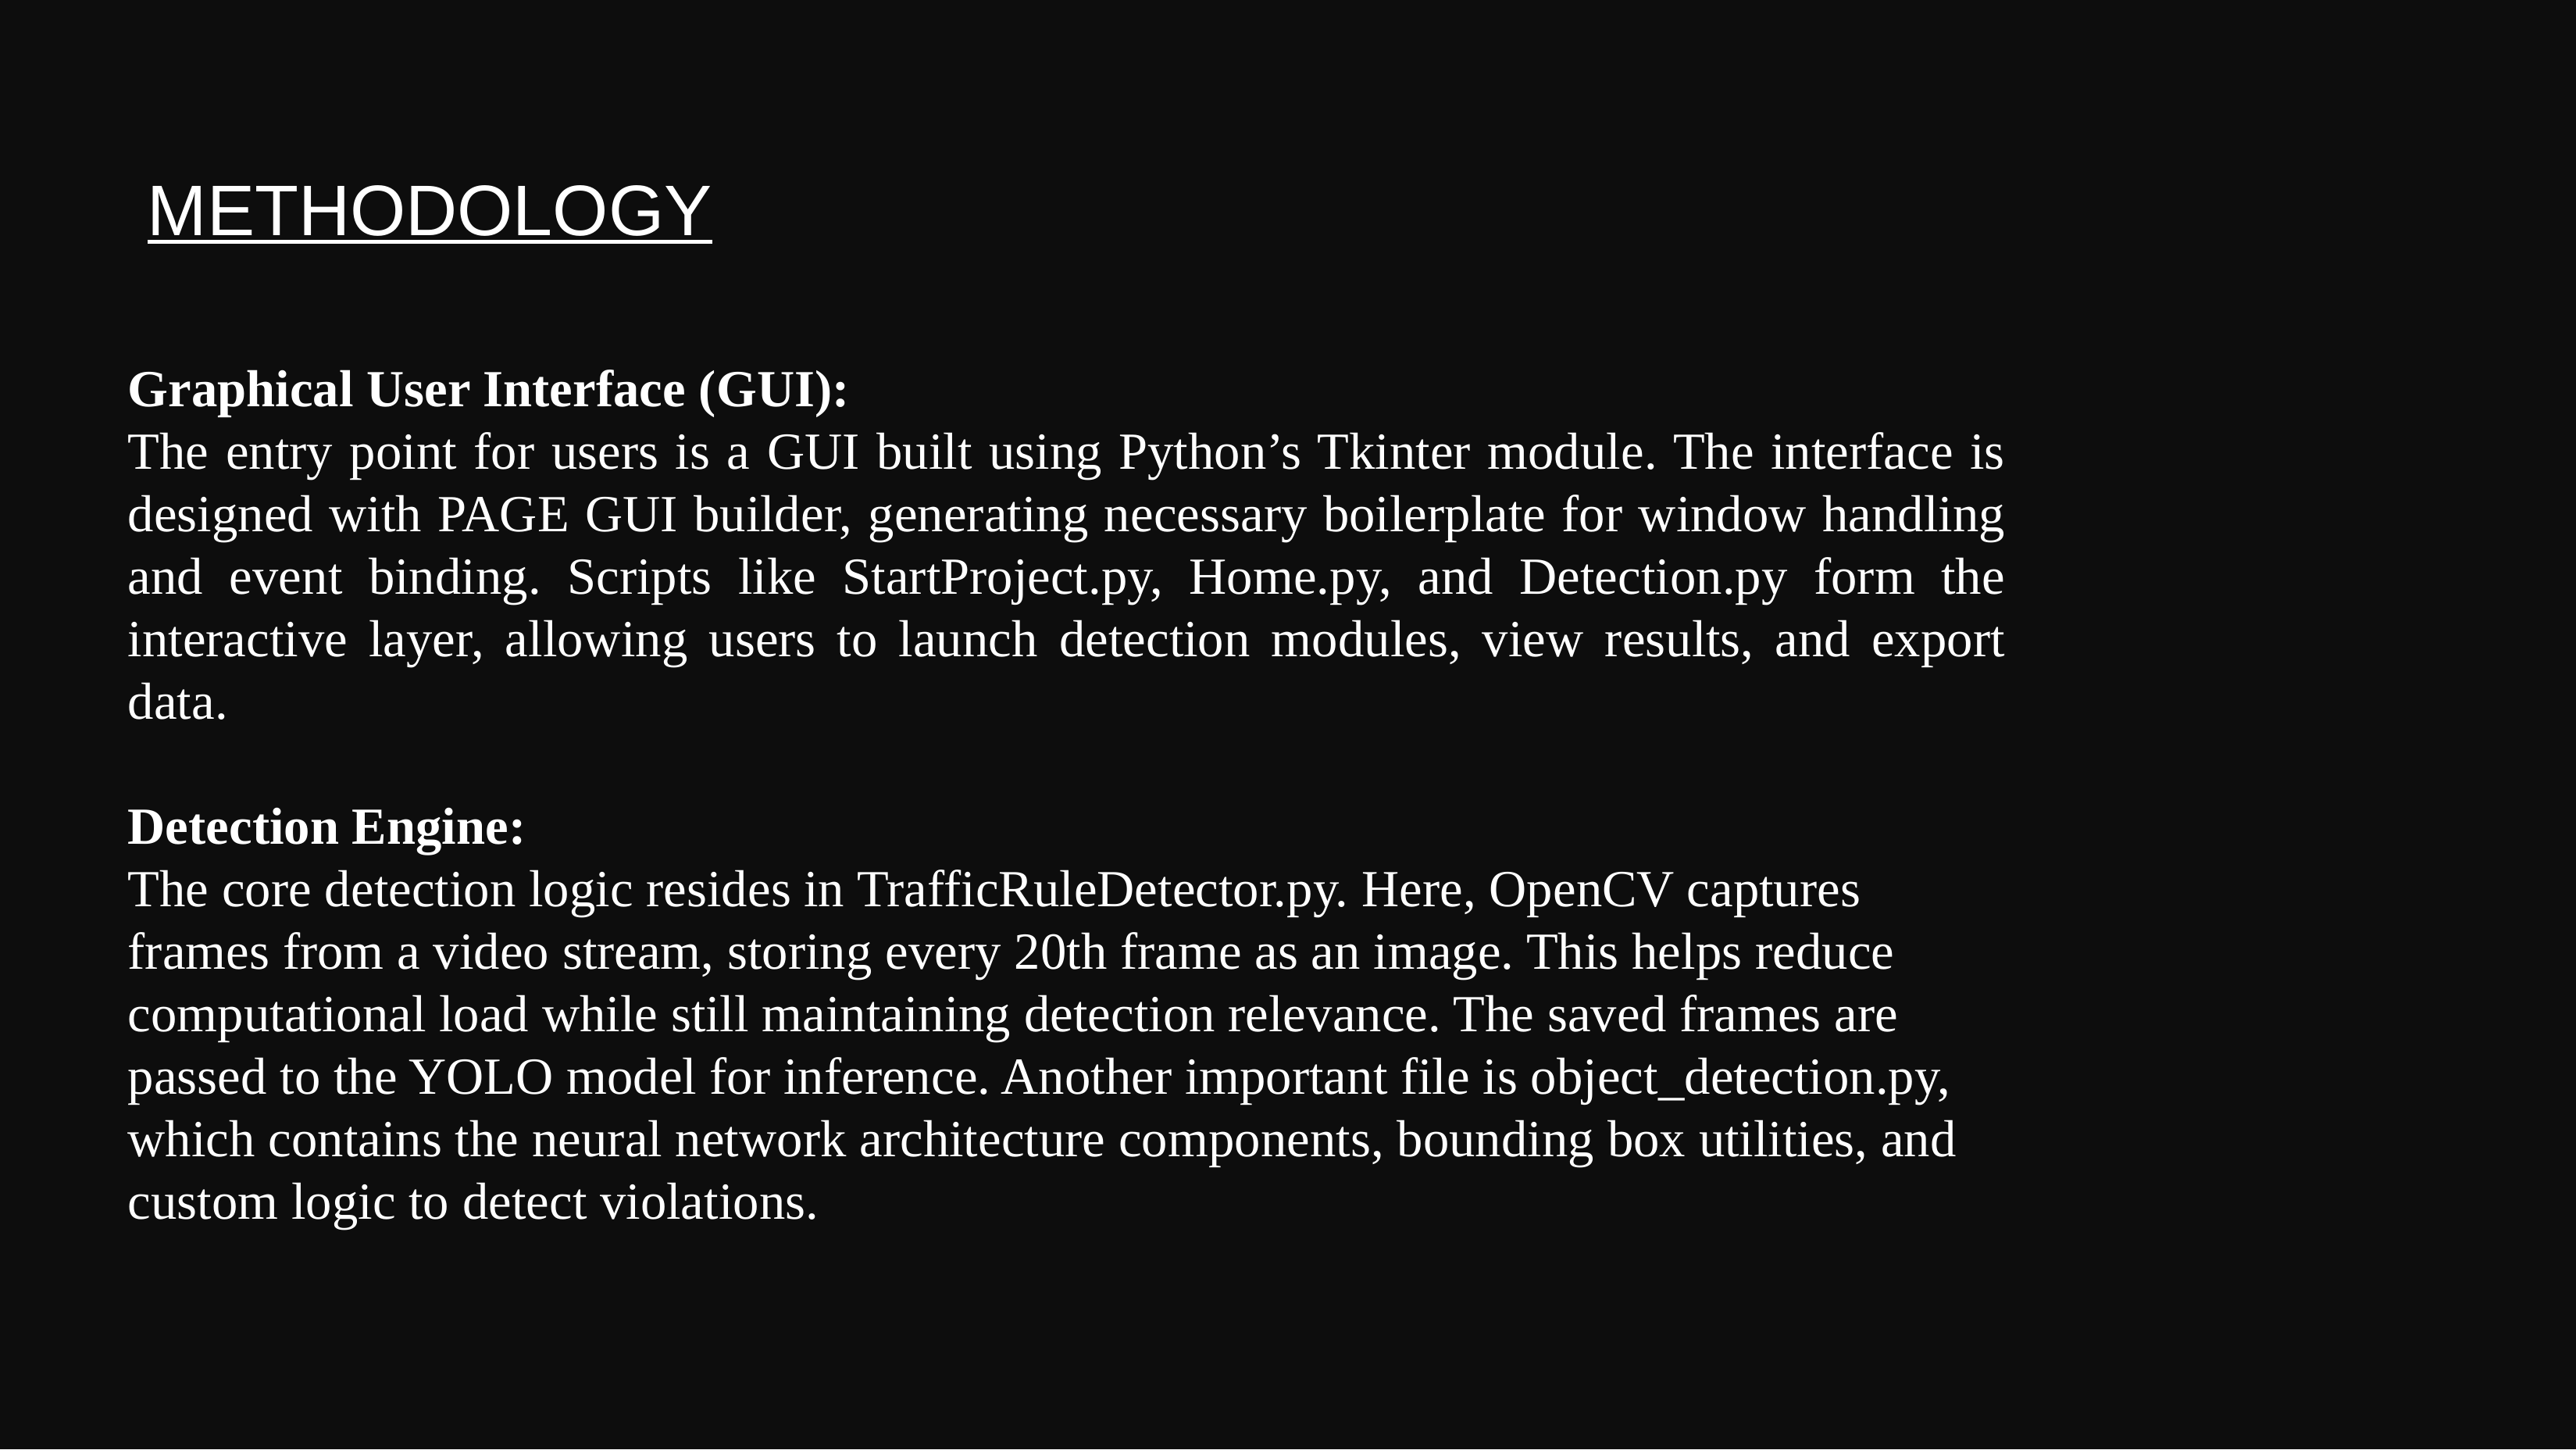

METHODOLOGY
Graphical User Interface (GUI):
The entry point for users is a GUI built using Python’s Tkinter module. The interface is designed with PAGE GUI builder, generating necessary boilerplate for window handling and event binding. Scripts like StartProject.py, Home.py, and Detection.py form the interactive layer, allowing users to launch detection modules, view results, and export data.

Detection Engine:
The core detection logic resides in TrafficRuleDetector.py. Here, OpenCV captures frames from a video stream, storing every 20th frame as an image. This helps reduce computational load while still maintaining detection relevance. The saved frames are passed to the YOLO model for inference. Another important file is object_detection.py, which contains the neural network architecture components, bounding box utilities, and custom logic to detect violations.